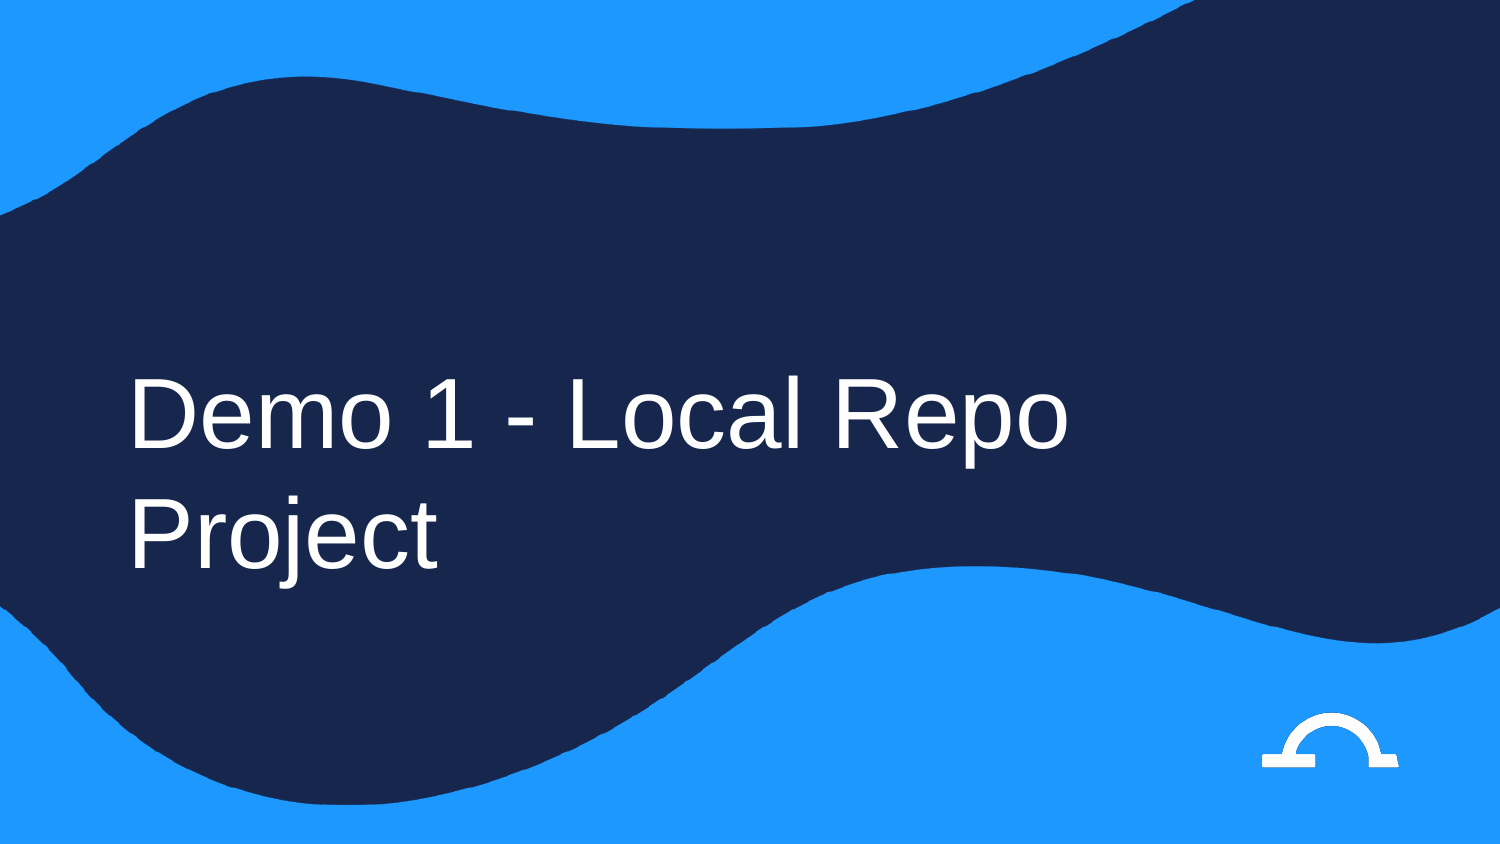

# Demo 1 - Local Repo Project